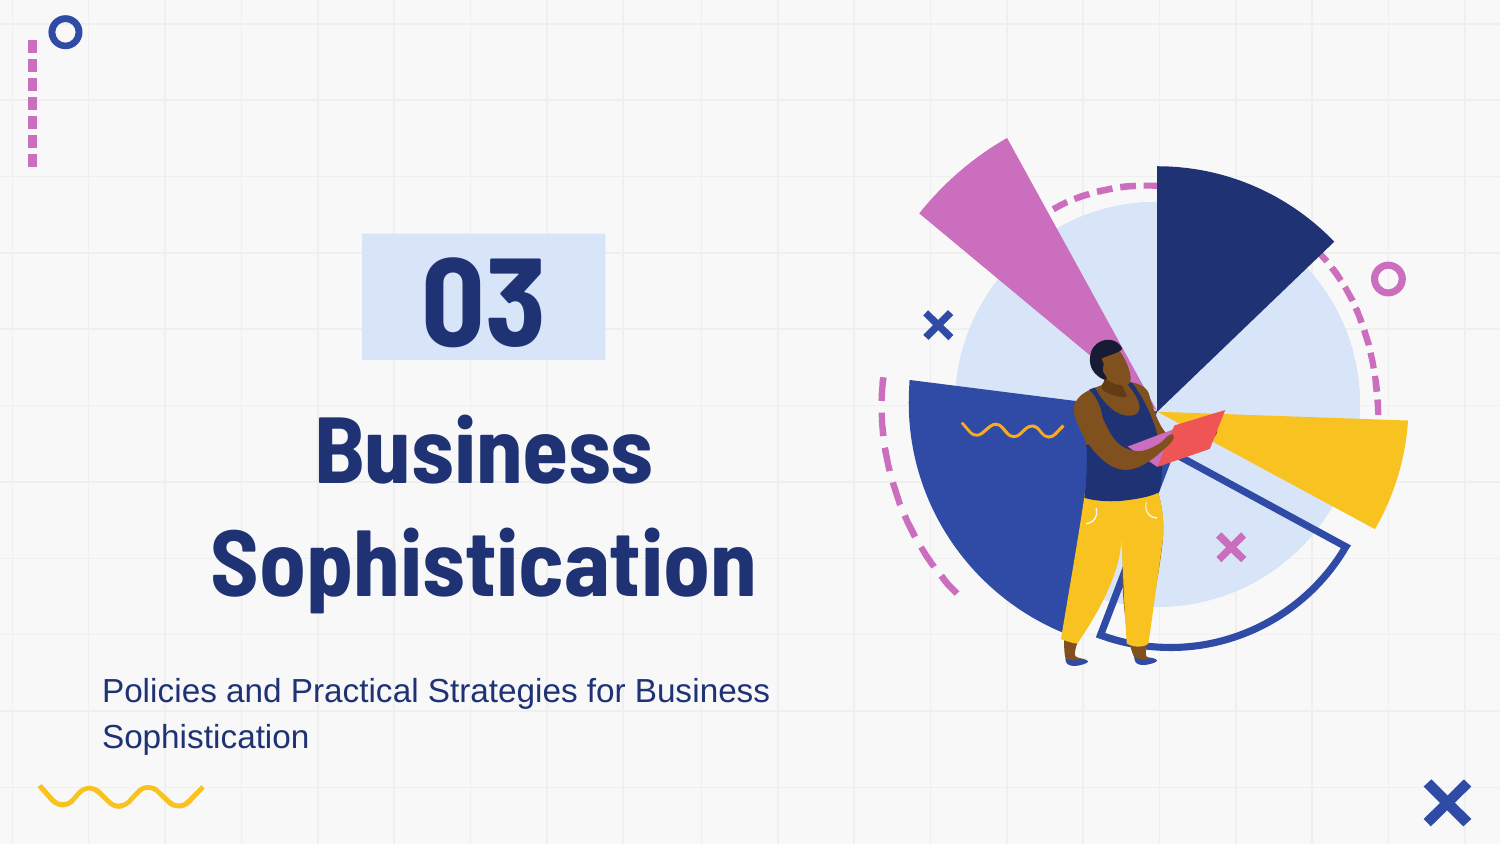

03
# Business Sophistication
Policies and Practical Strategies for Business Sophistication